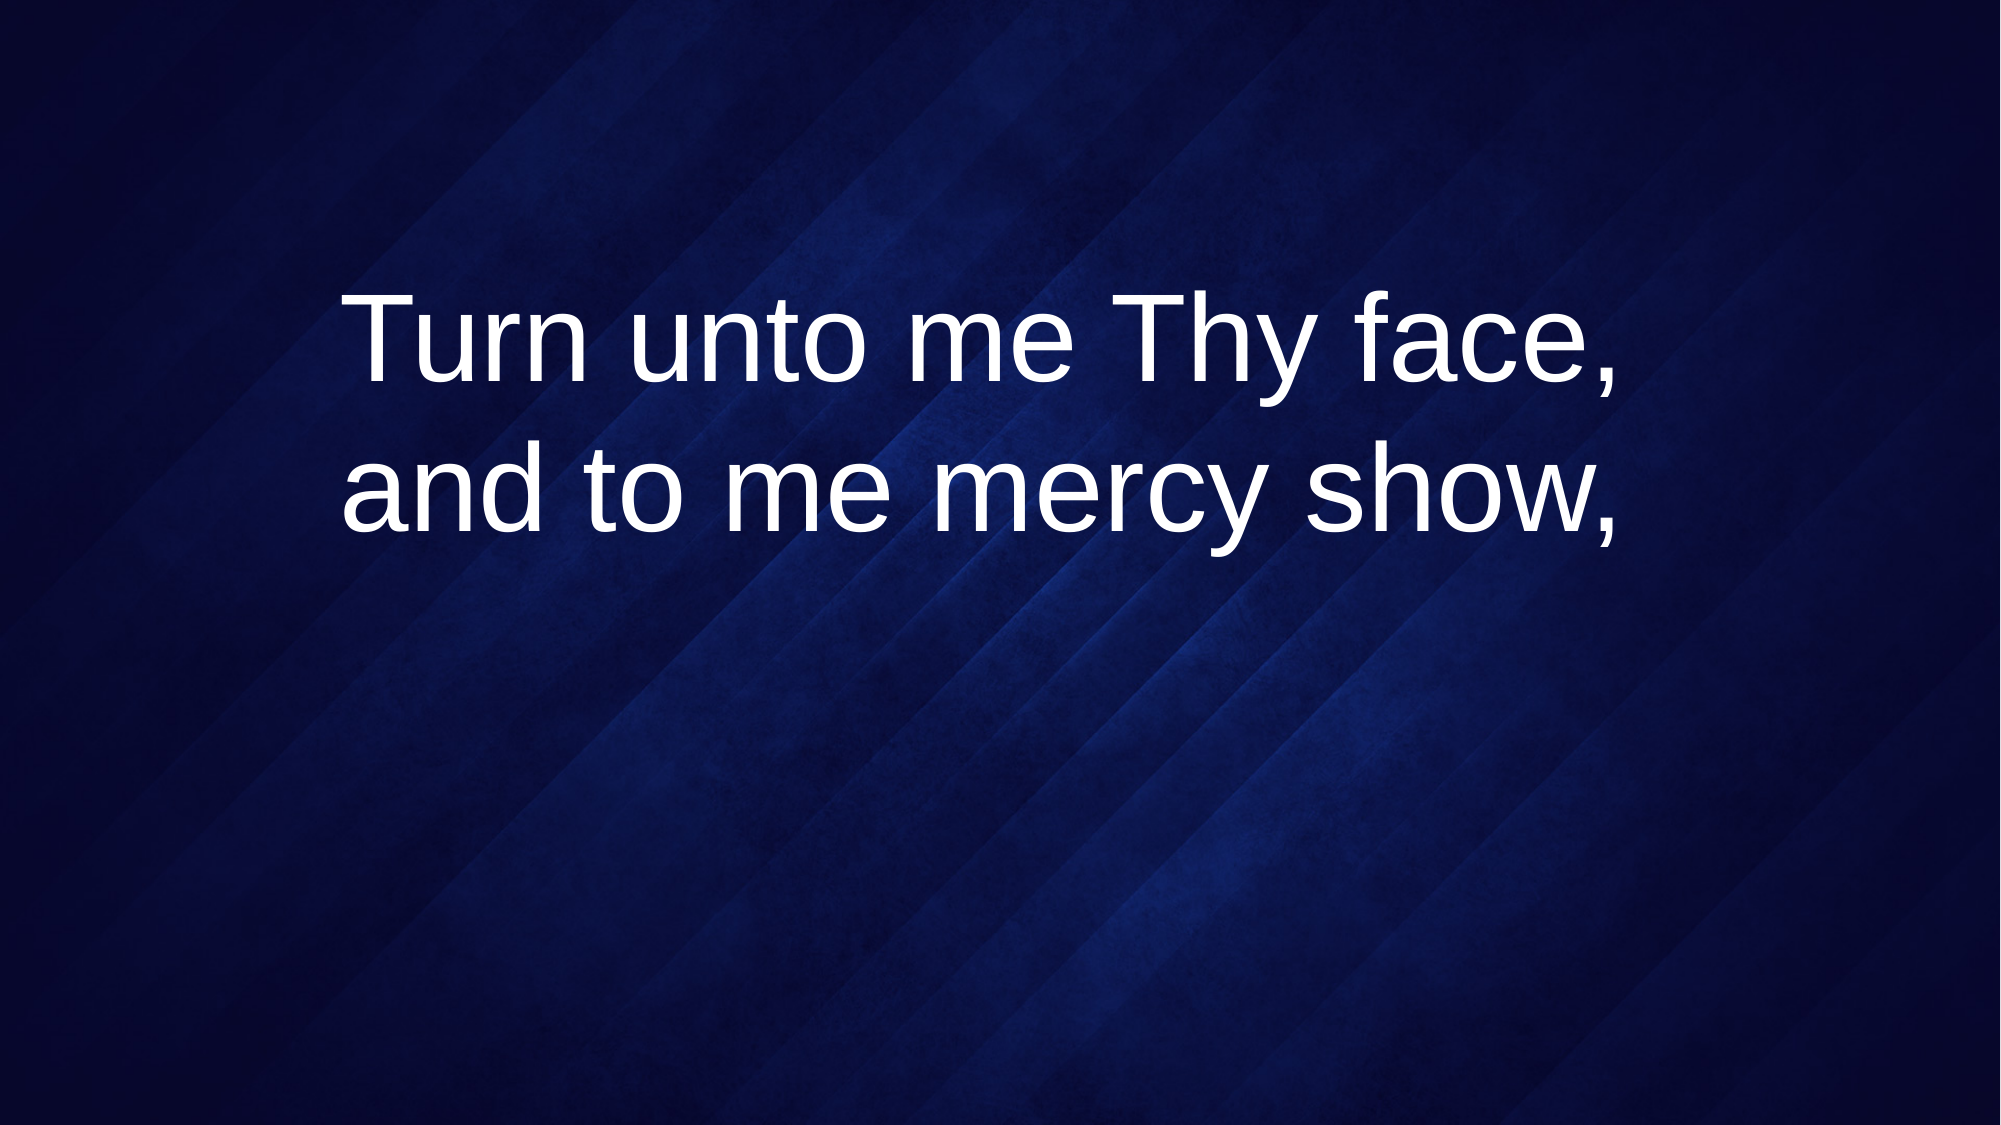

# Turn unto me Thy face, and to me mercy show,